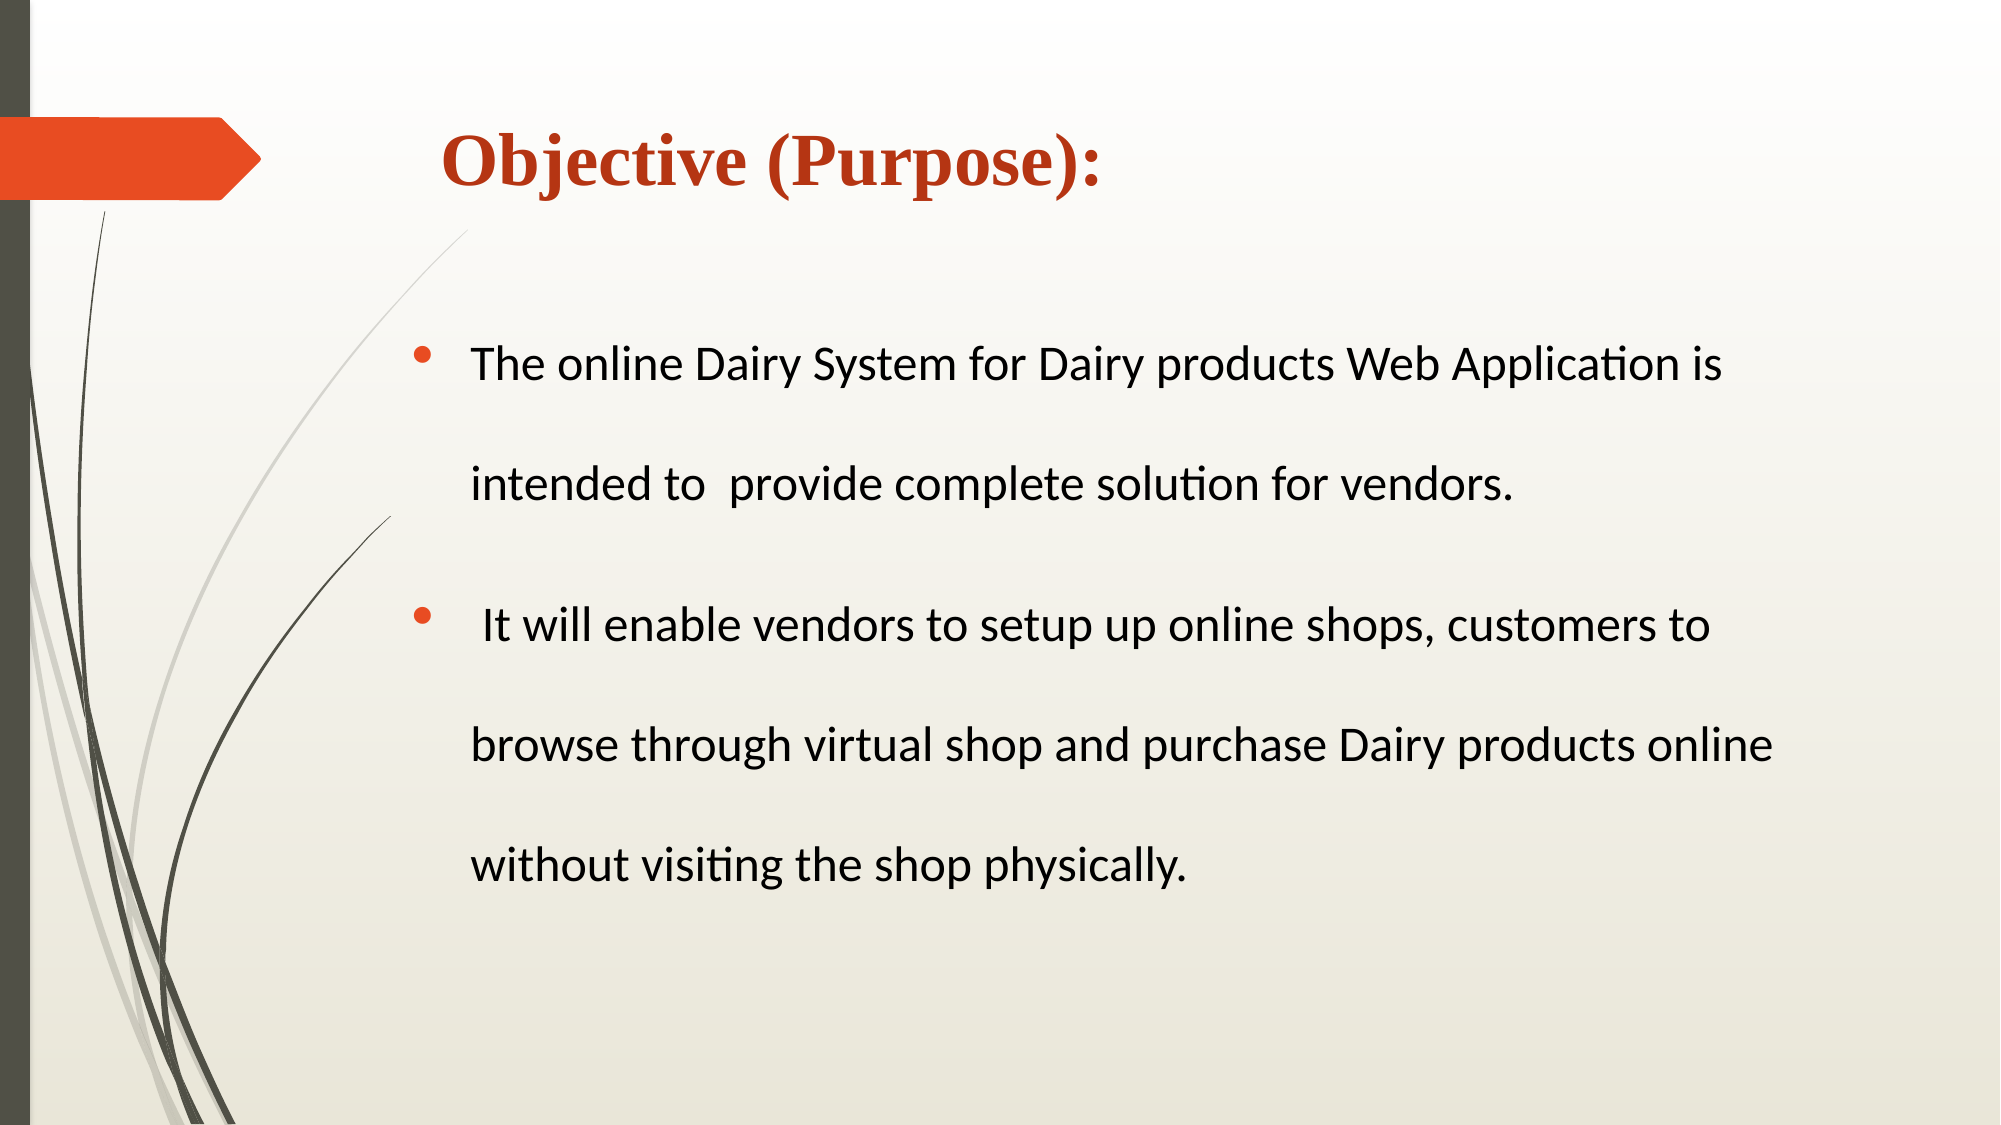

# Objective (Purpose):
The online Dairy System for Dairy products Web Application is intended to  provide complete solution for vendors.
 It will enable vendors to setup up online shops, customers to browse through virtual shop and purchase Dairy products online without visiting the shop physically.